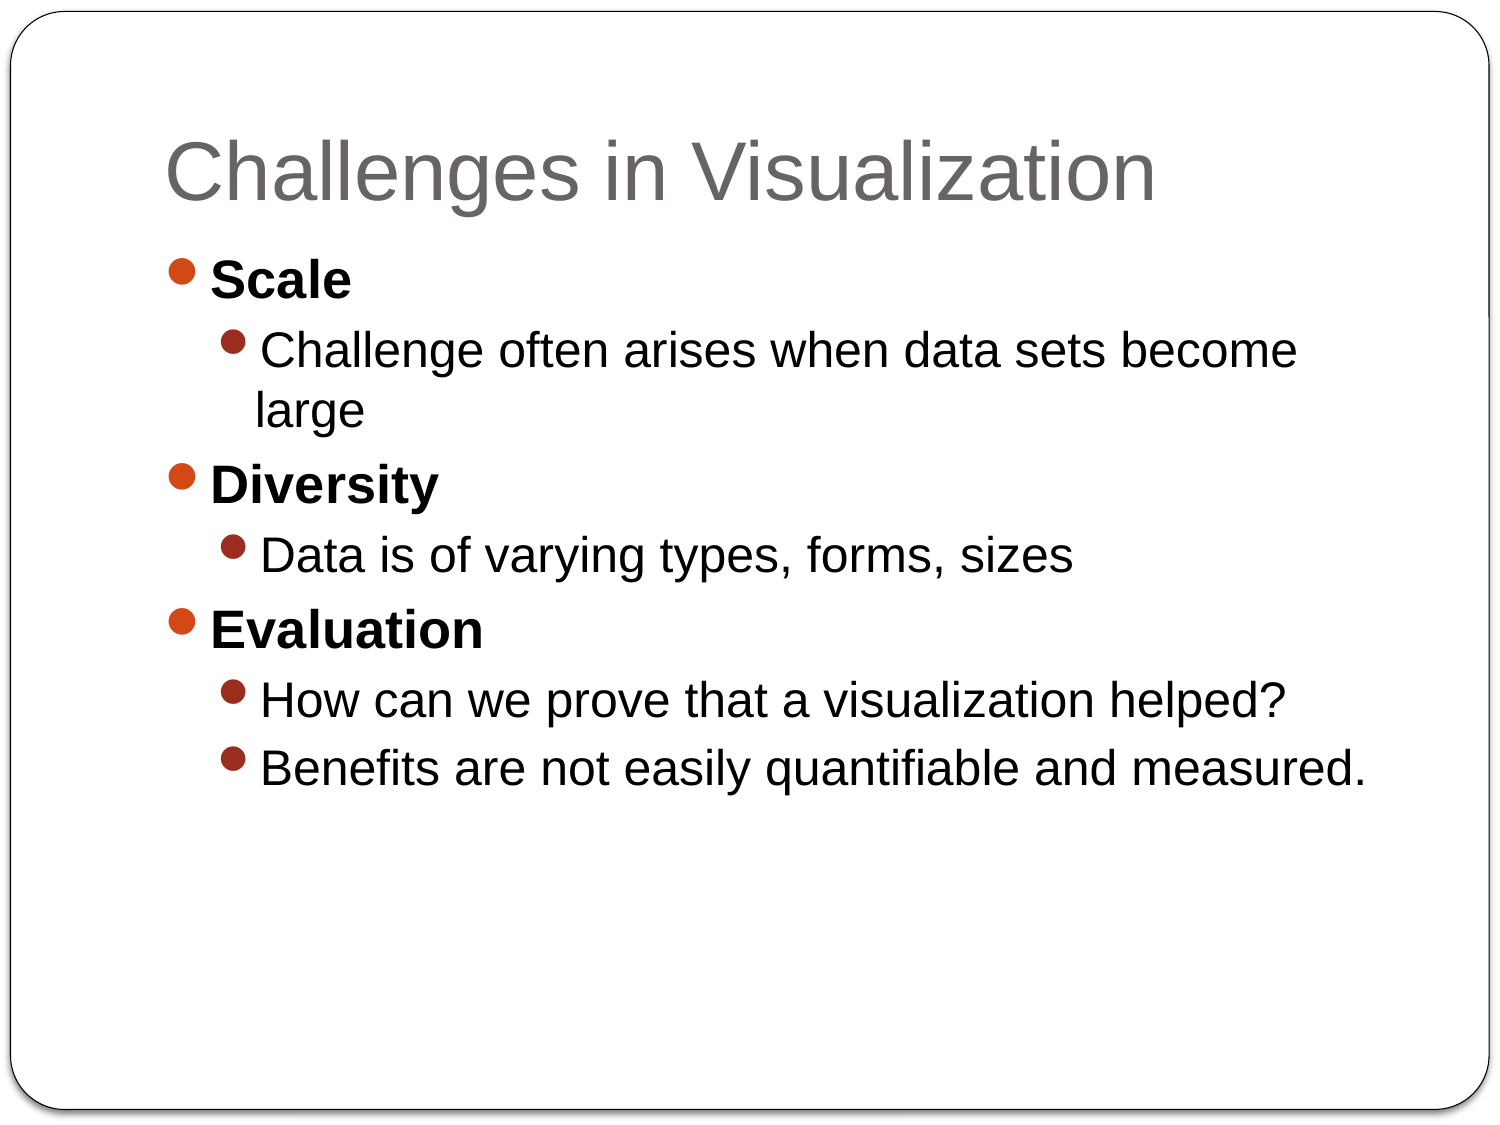

# Challenges in Visualization
Scale
Challenge often arises when data sets become large
Diversity
Data is of varying types, forms, sizes
Evaluation
How can we prove that a visualization helped?
Benefits are not easily quantifiable and measured.